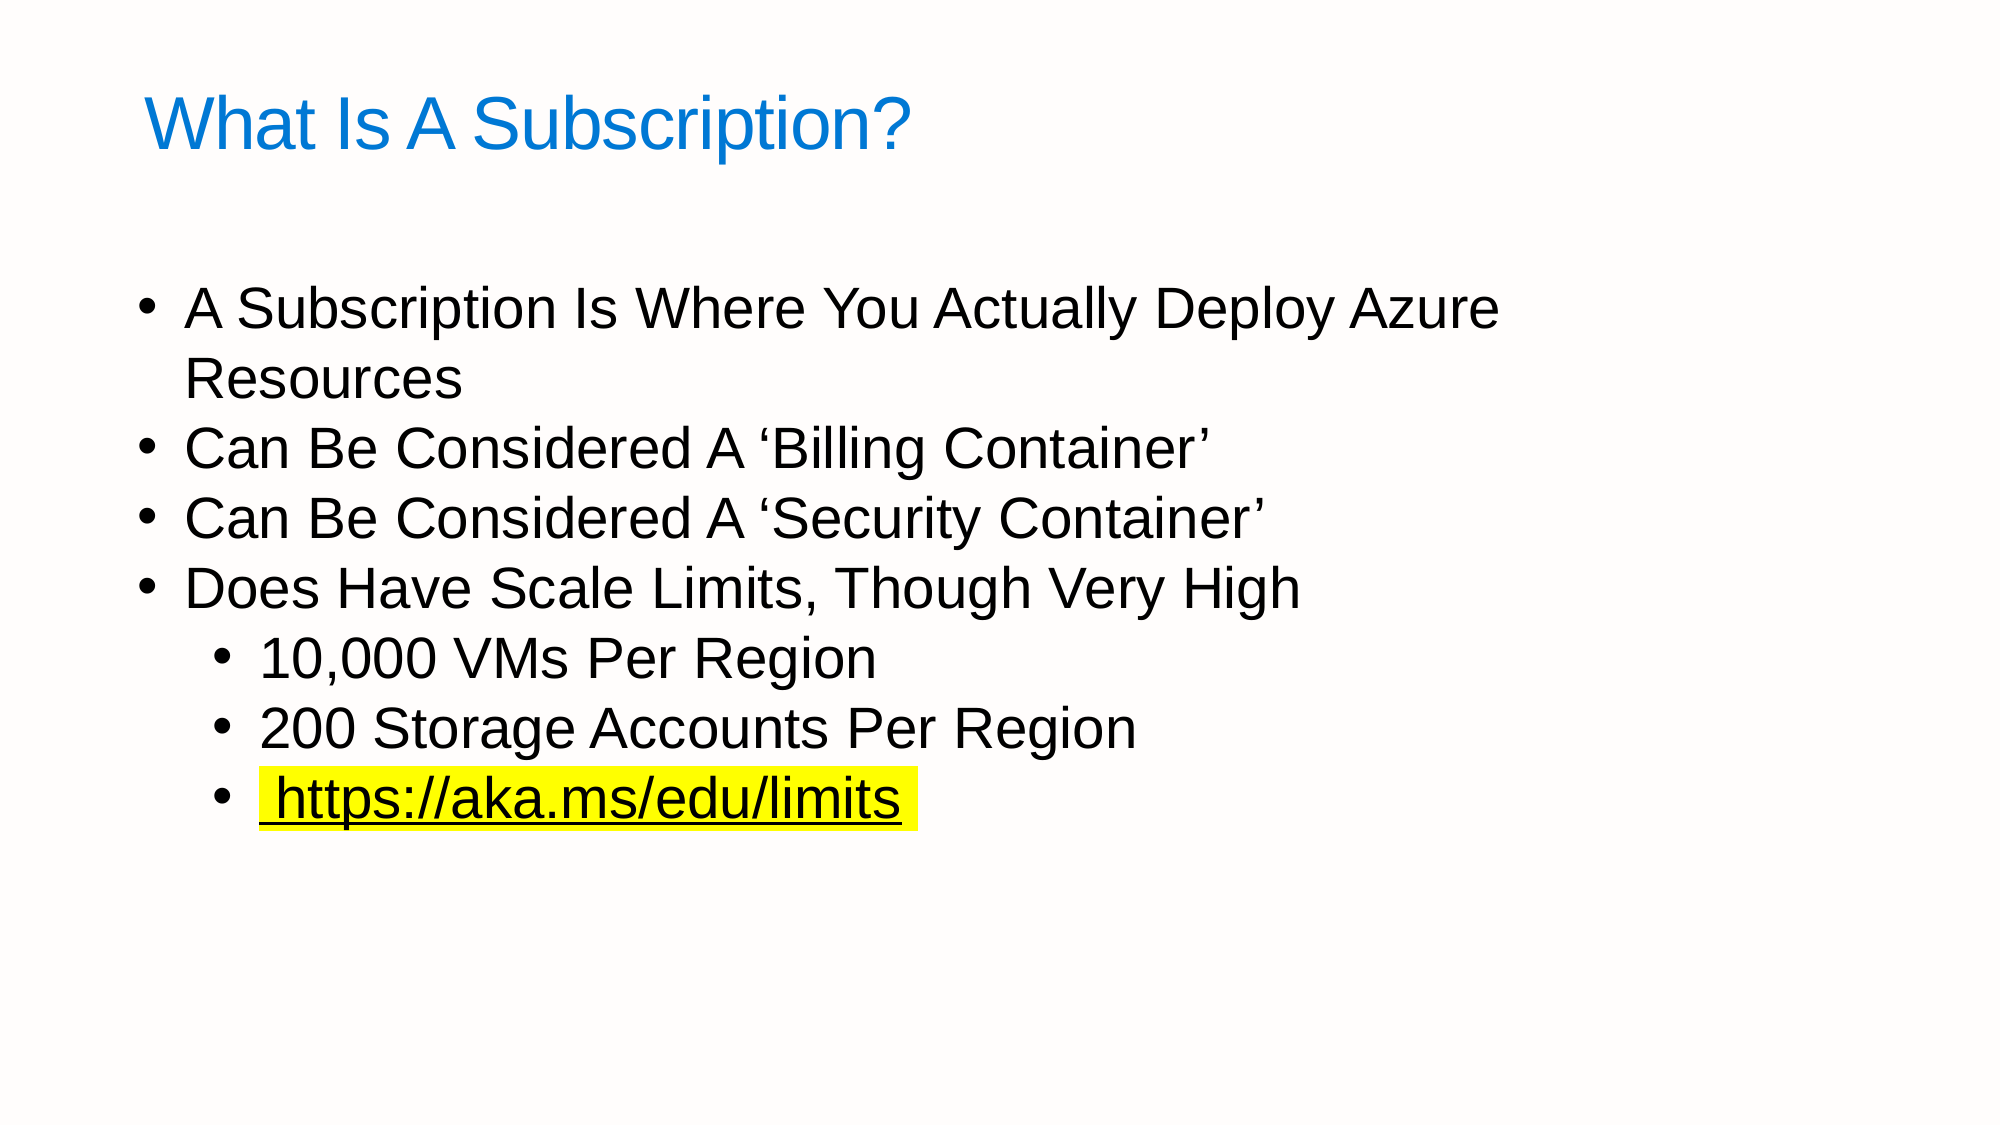

# What Is A Subscription?

A Subscription Is Where You Actually Deploy Azure Resources
Can Be Considered A ‘Billing Container’
Can Be Considered A ‘Security Container’
Does Have Scale Limits, Though Very High
10,000 VMs Per Region
200 Storage Accounts Per Region
 https://aka.ms/edu/limits